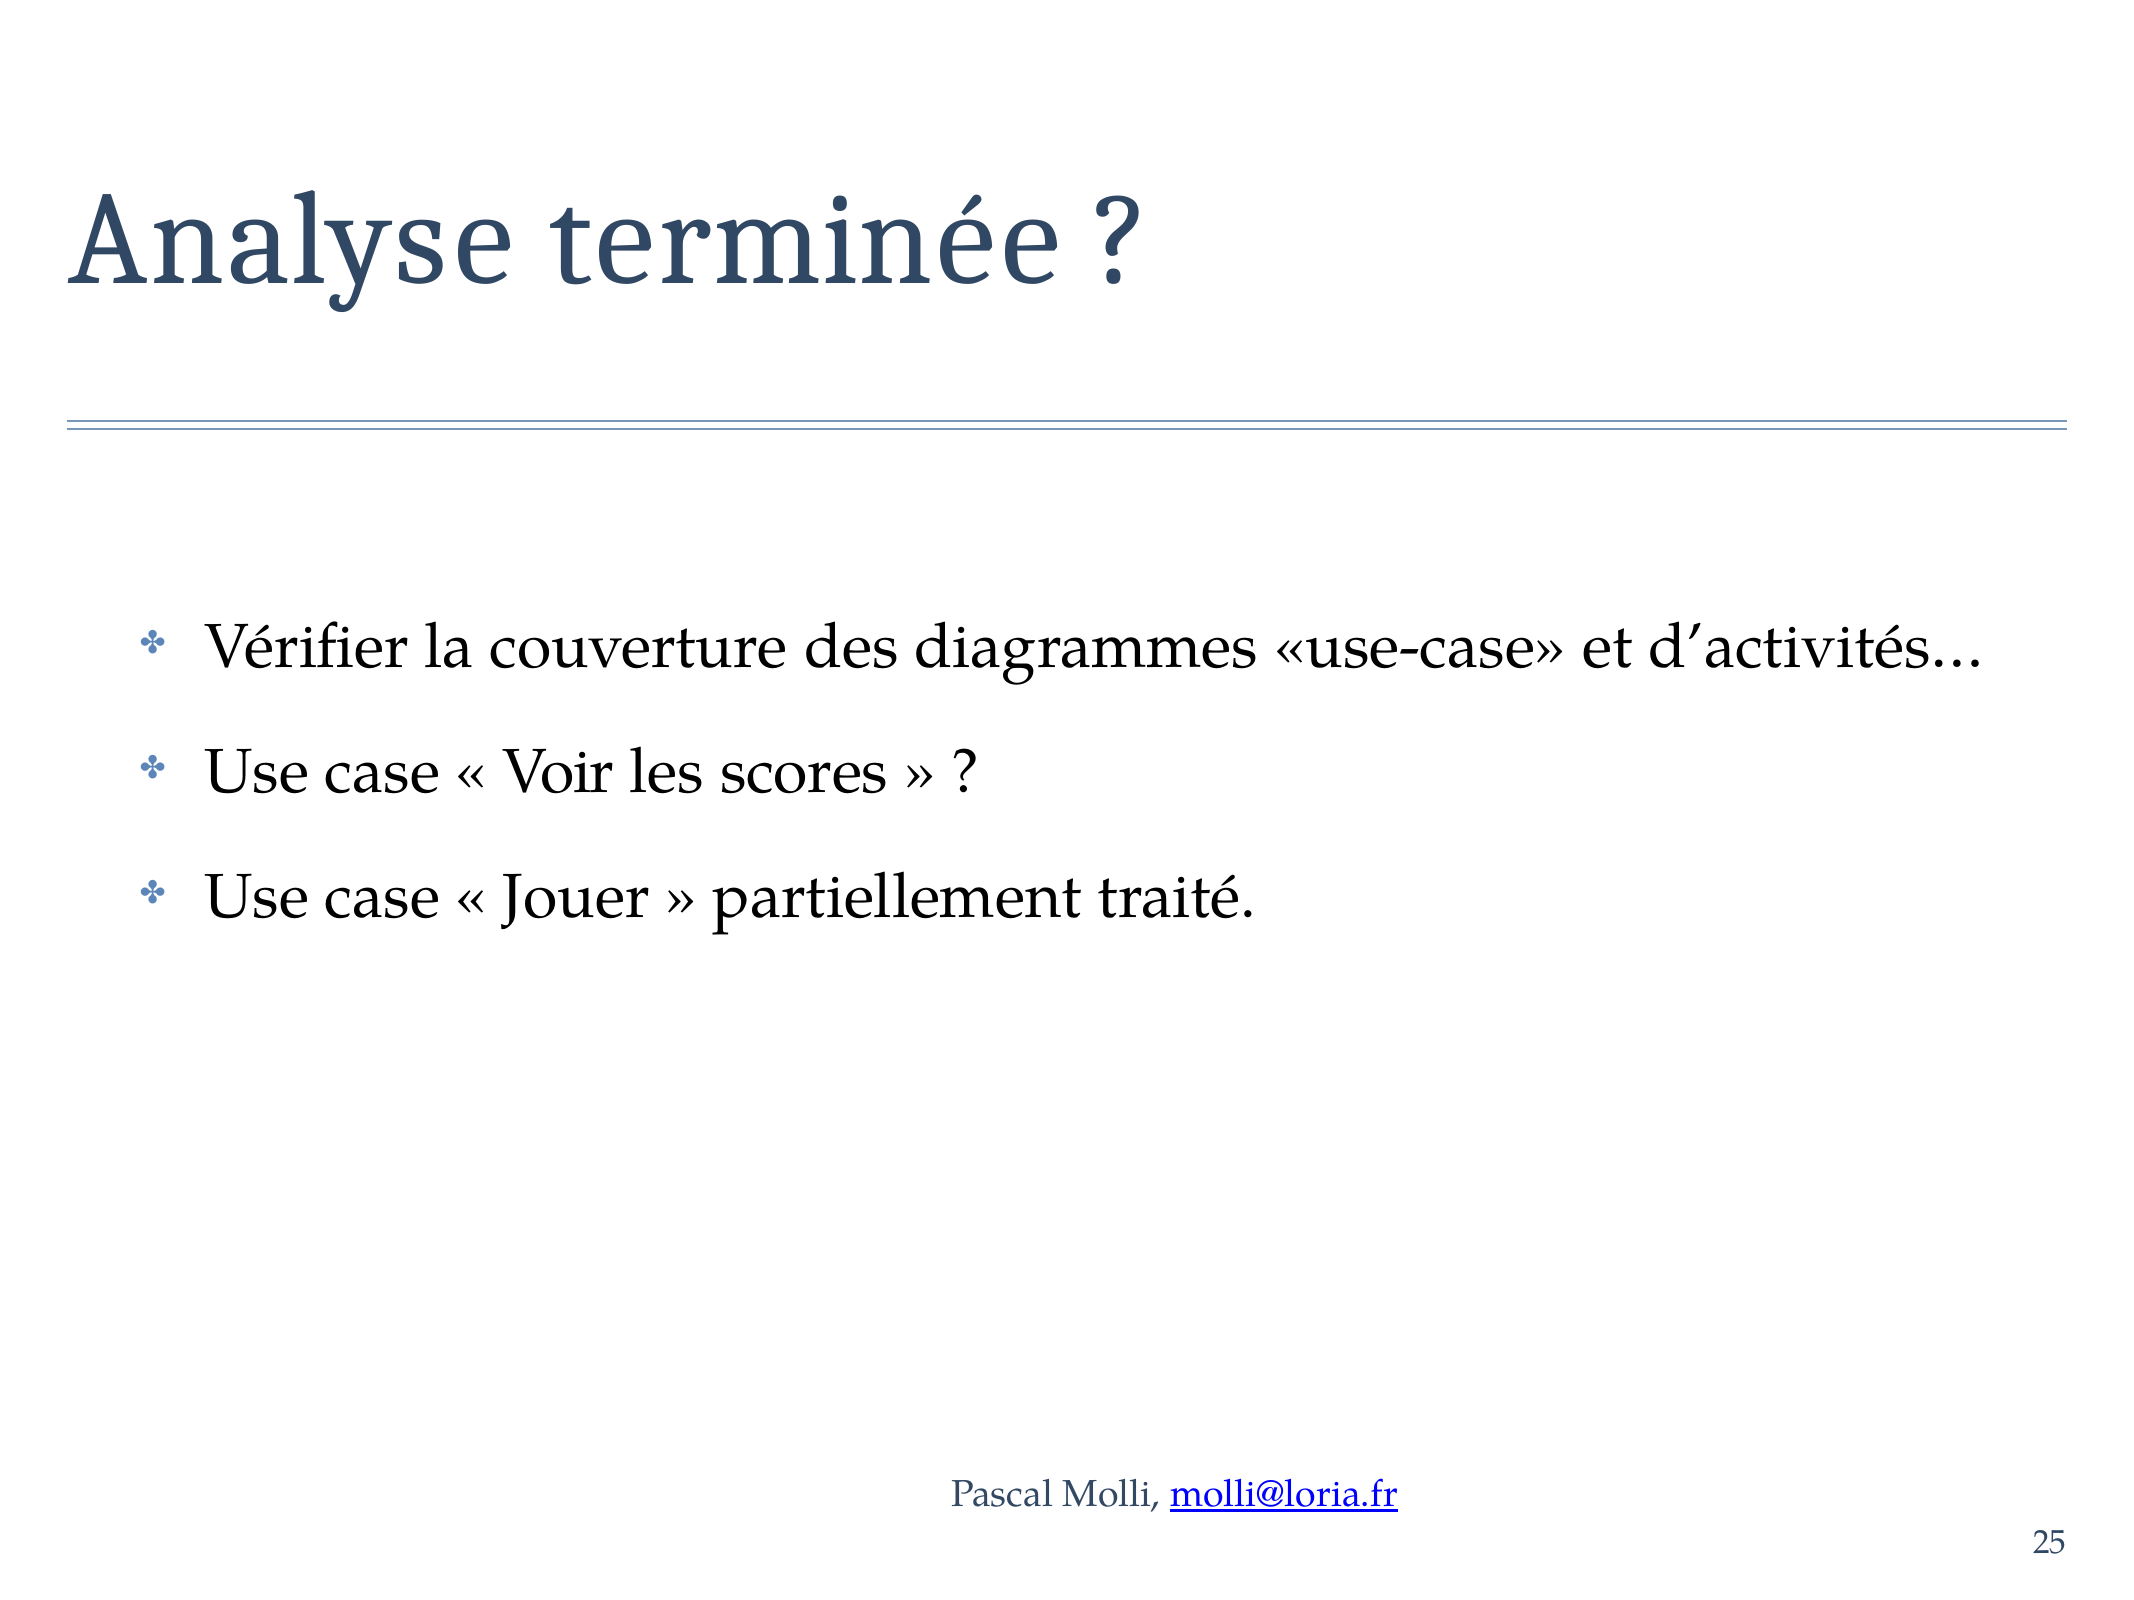

# Analyse terminée ?
Vérifier la couverture des diagrammes «use-case» et d’activités…
Use case « Voir les scores » ?
Use case « Jouer » partiellement traité.
✤
✤
✤
Pascal Molli, molli@loria.fr
25